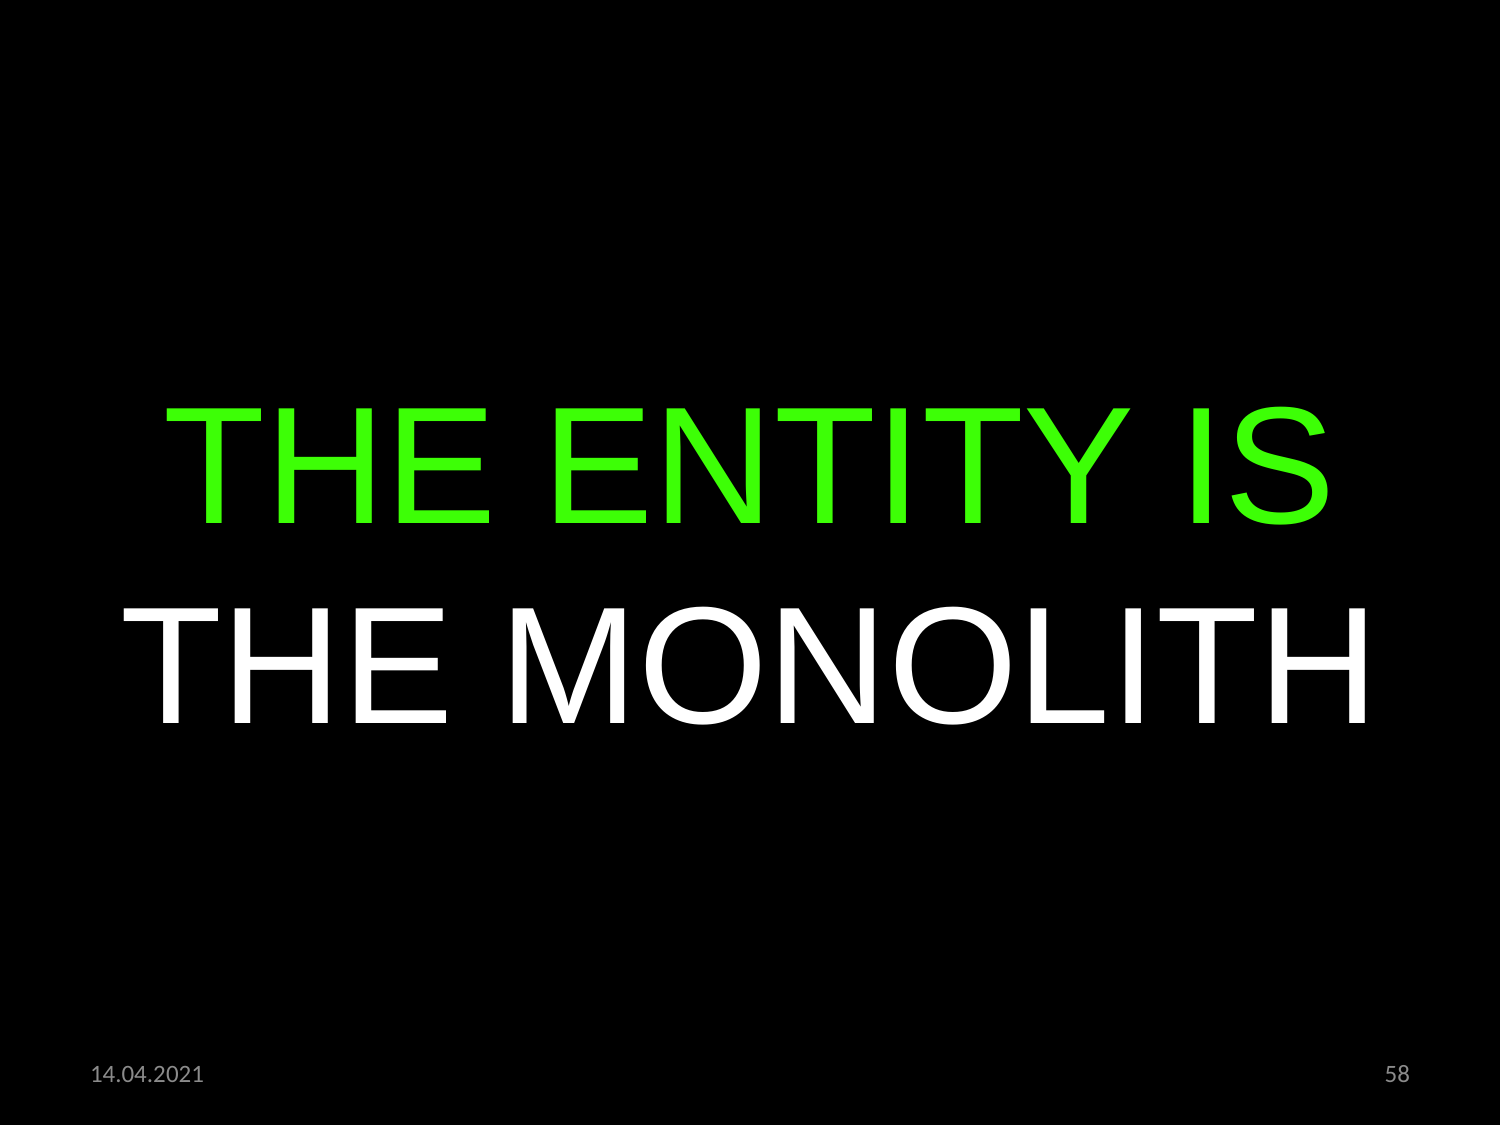

THE ENTITY IS THE MONOLITH
14.04.2021
58